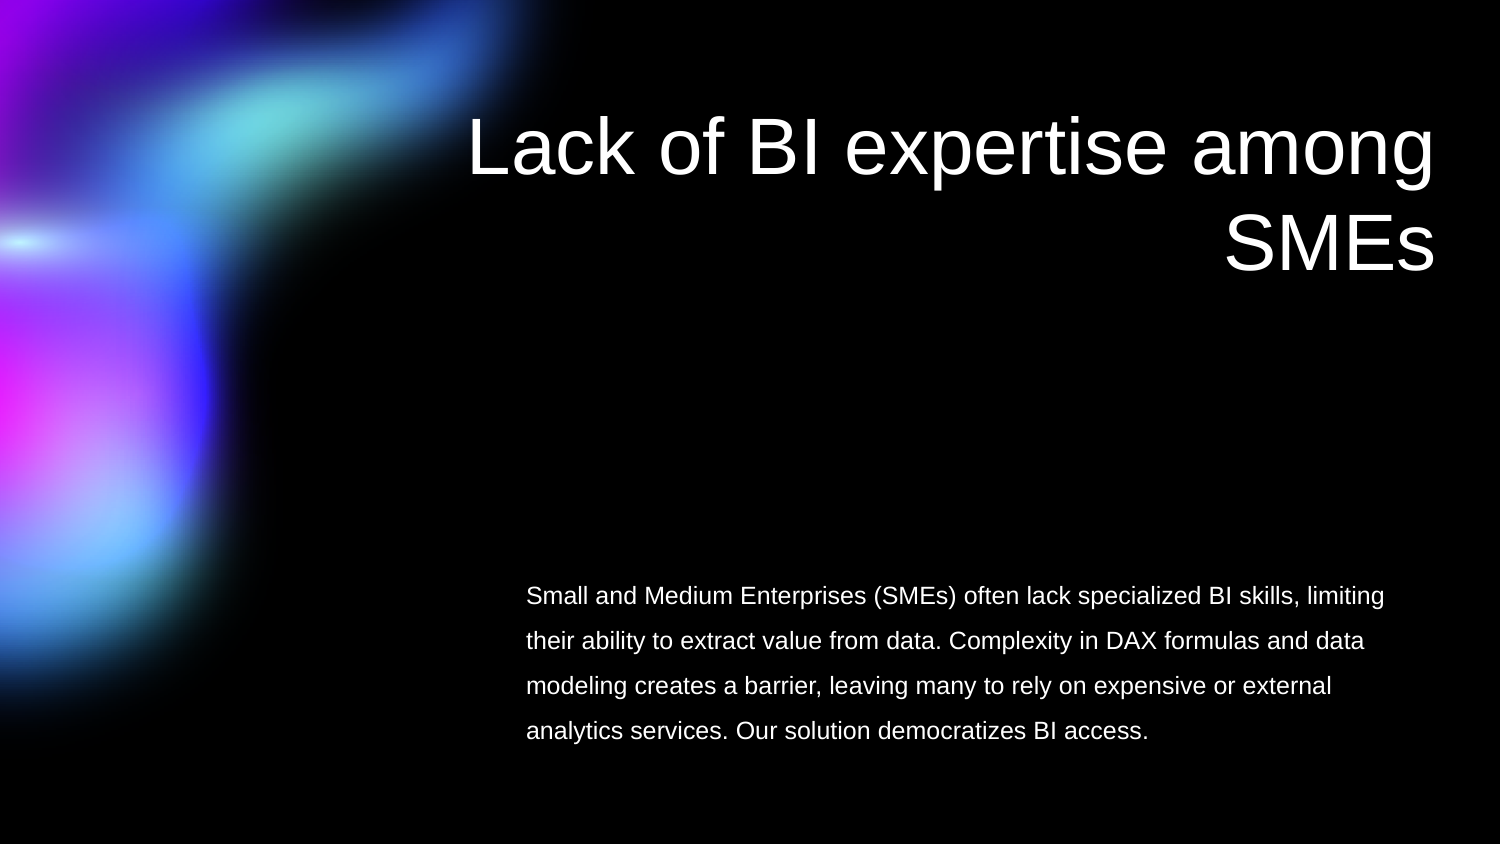

# Lack of BI expertise among SMEs
Small and Medium Enterprises (SMEs) often lack specialized BI skills, limiting their ability to extract value from data. Complexity in DAX formulas and data modeling creates a barrier, leaving many to rely on expensive or external analytics services. Our solution democratizes BI access.